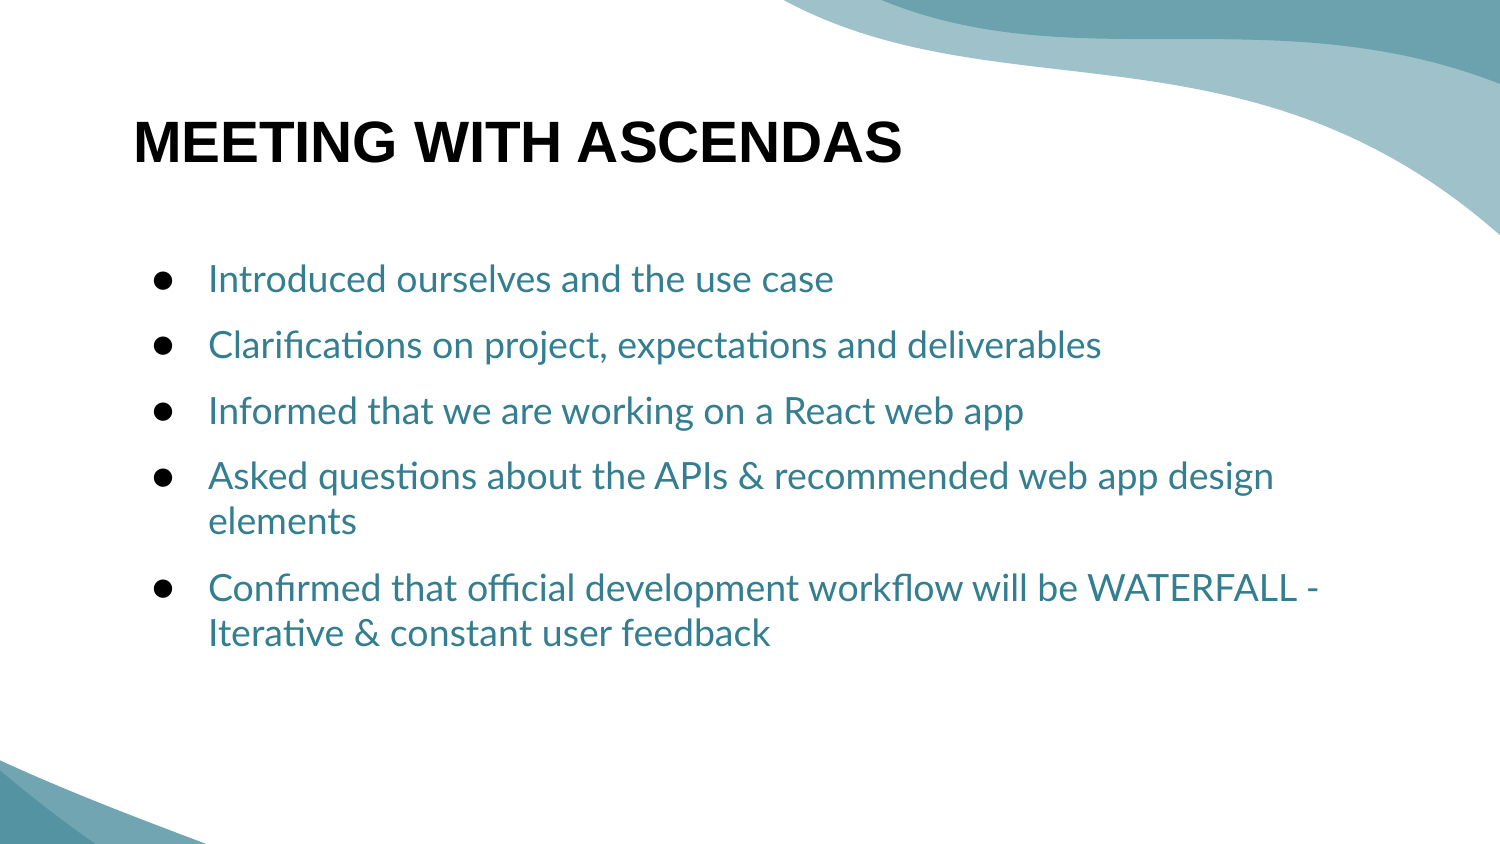

# MEETING WITH ASCENDAS
Introduced ourselves and the use case
Clarifications on project, expectations and deliverables
Informed that we are working on a React web app
Asked questions about the APIs & recommended web app design elements
Confirmed that official development workflow will be WATERFALL - Iterative & constant user feedback